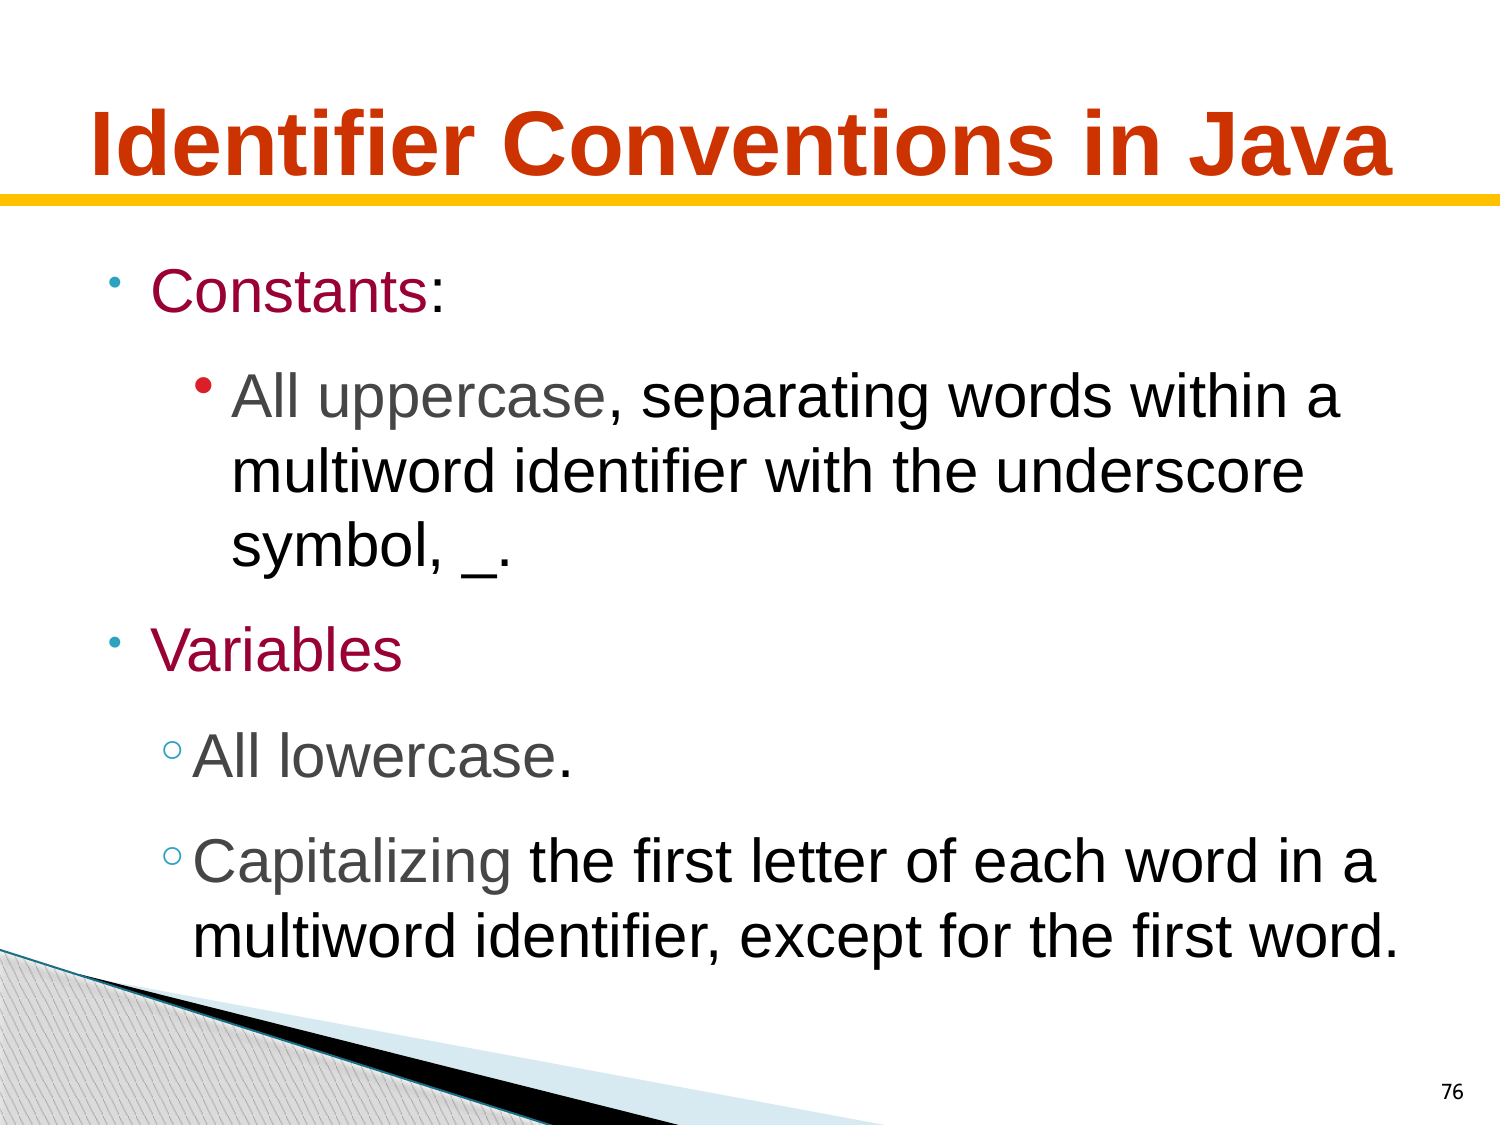

# Identifier Conventions in Java
Constants:
All uppercase, separating words within a multiword identifier with the underscore symbol, _.
Variables
All lowercase.
Capitalizing the first letter of each word in a multiword identifier, except for the first word.

76